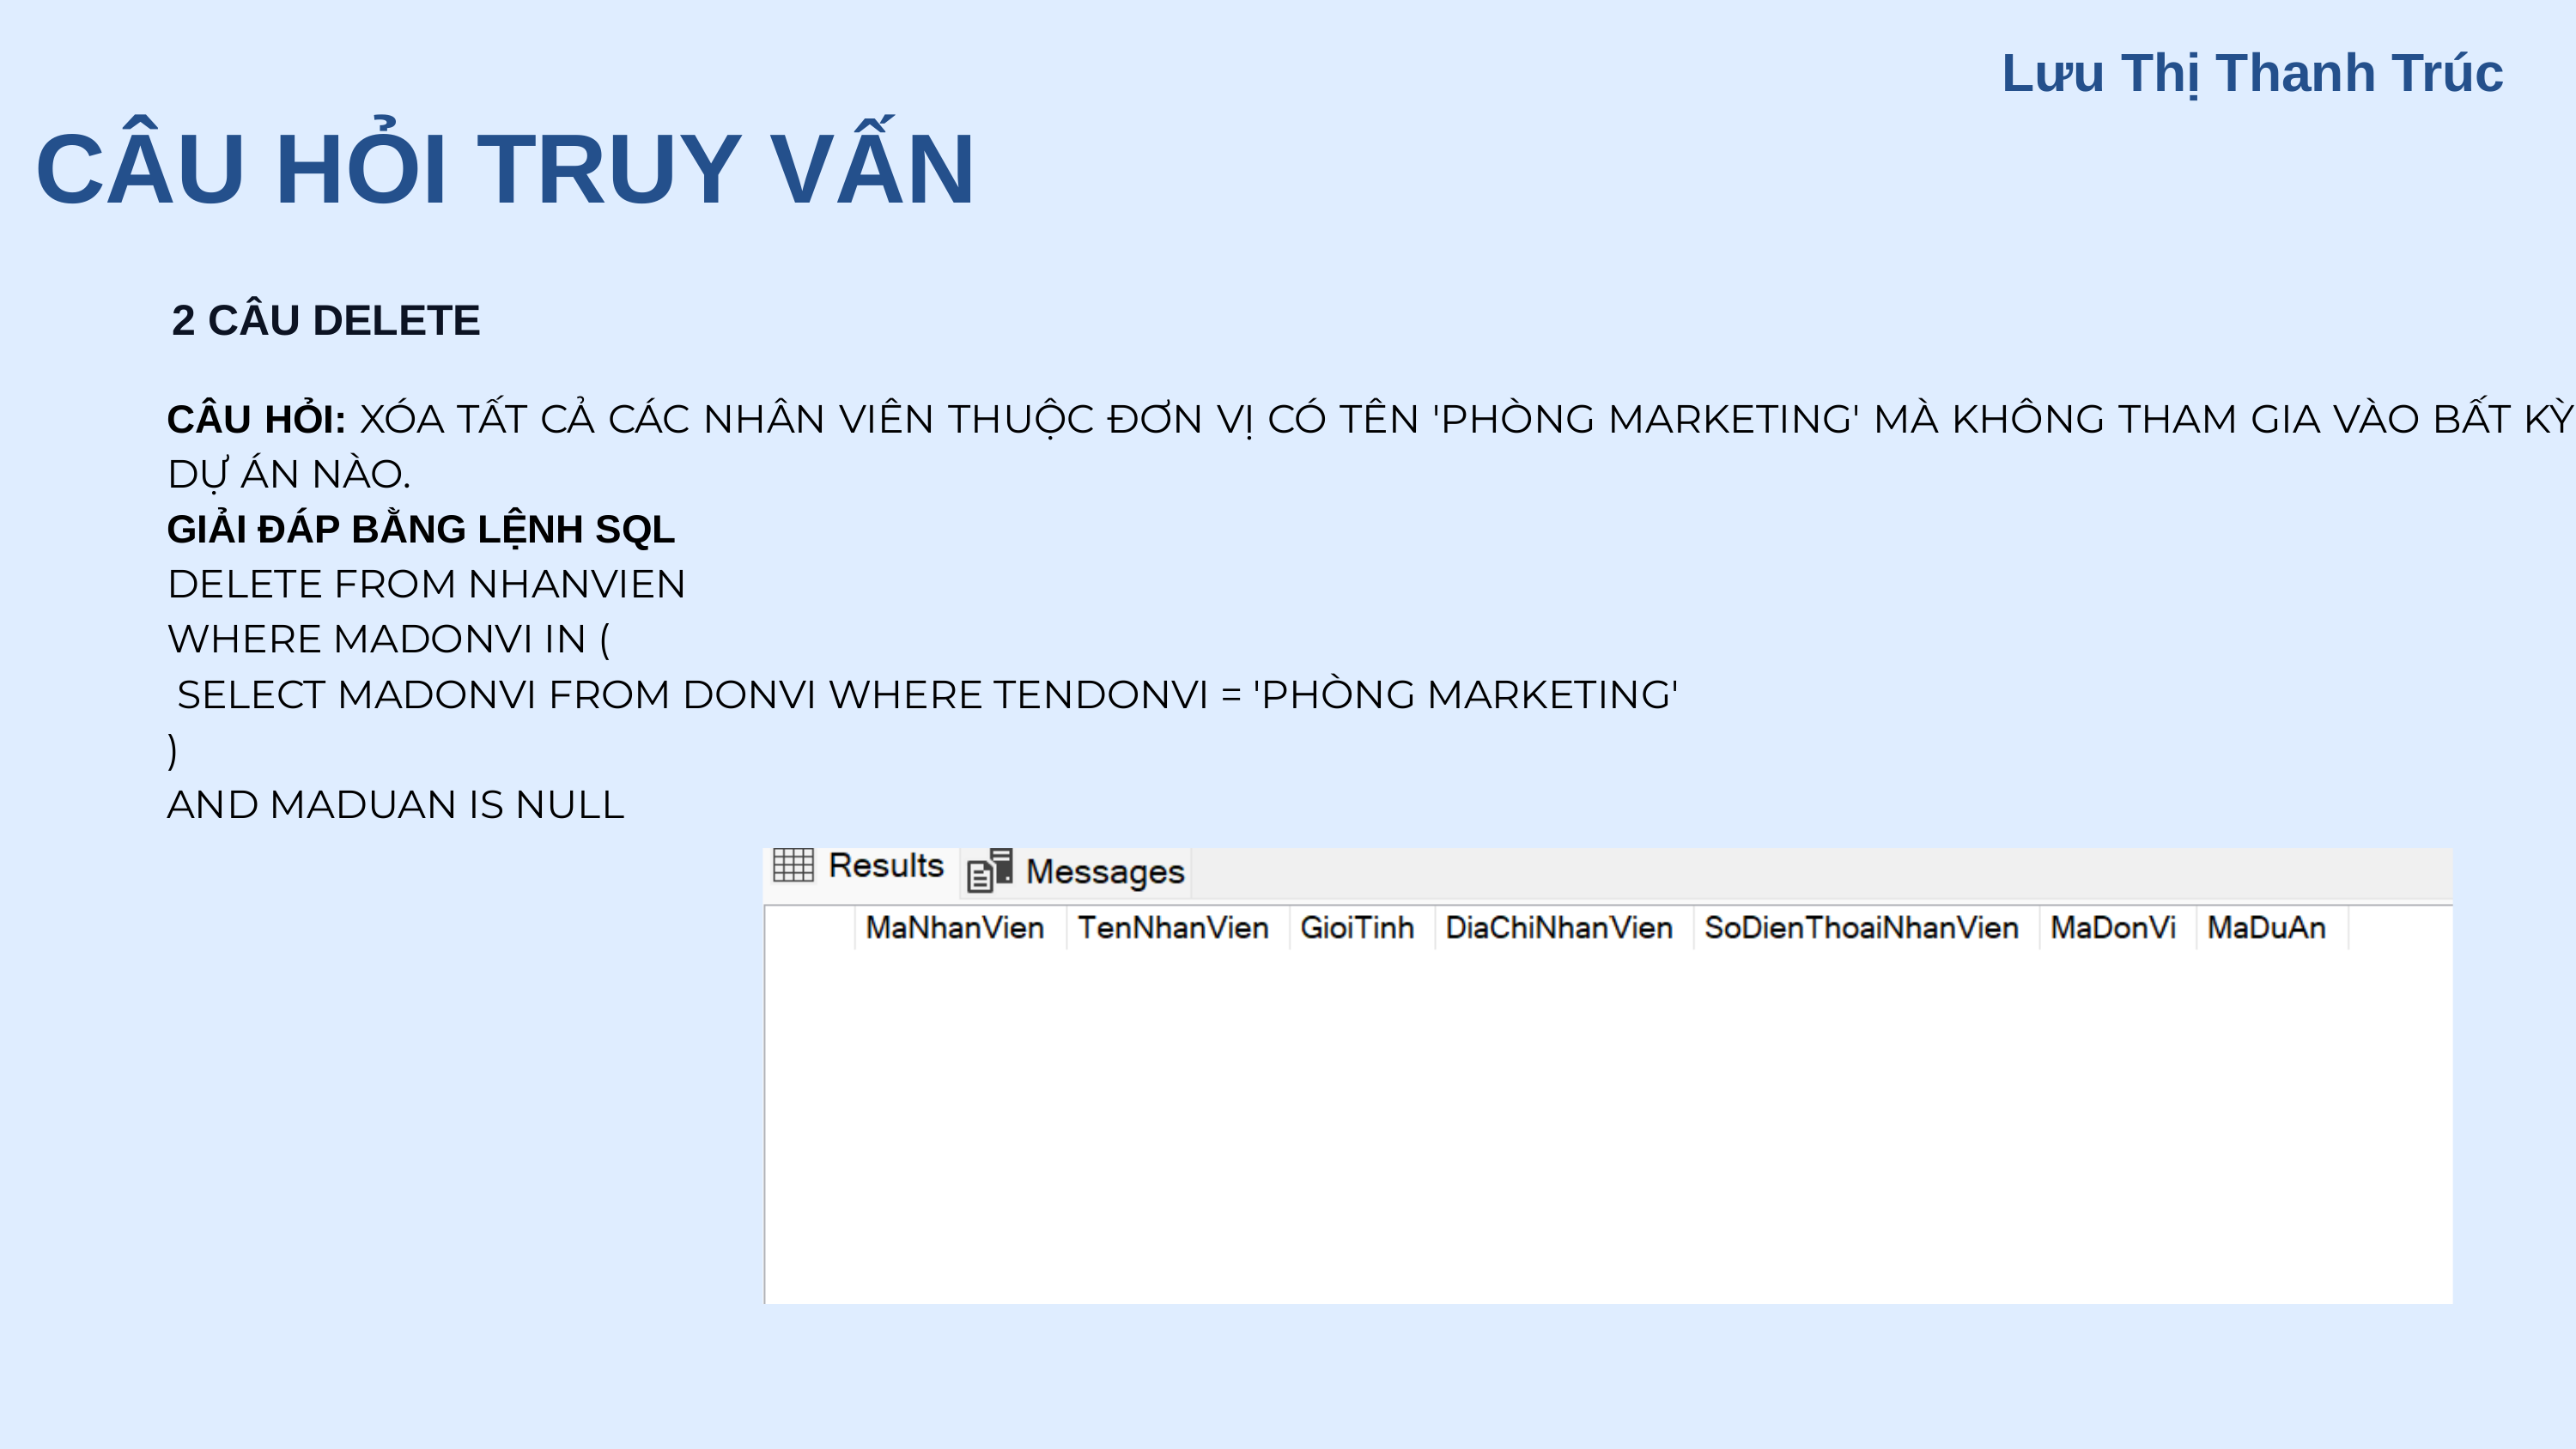

Lưu Thị Thanh Trúc
CÂU HỎI TRUY VẤN

2 CÂU DELETE
CÂU HỎI: XÓA TẤT CẢ CÁC NHÂN VIÊN THUỘC ĐƠN VỊ CÓ TÊN 'PHÒNG MARKETING' MÀ KHÔNG THAM GIA VÀO BẤT KỲ DỰ ÁN NÀO.
GIẢI ĐÁP BẰNG LỆNH SQL
DELETE FROM NHANVIEN
WHERE MADONVI IN (
 SELECT MADONVI FROM DONVI WHERE TENDONVI = 'PHÒNG MARKETING'
)
AND MADUAN IS NULL